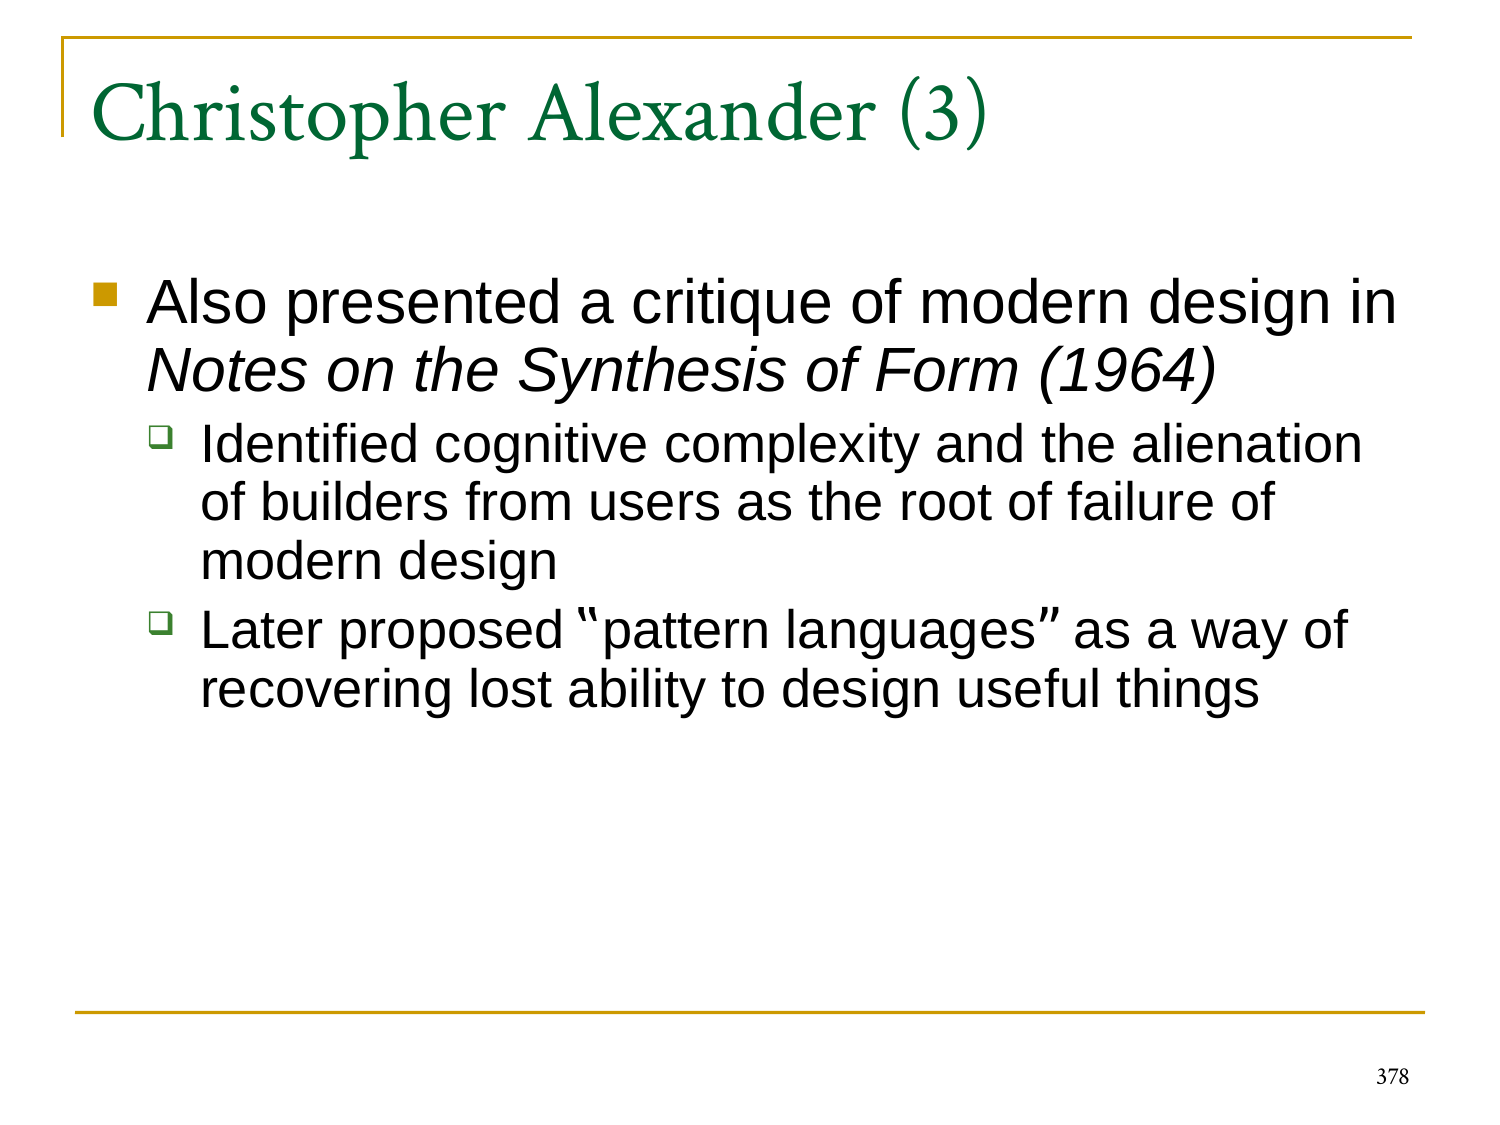

# Christopher Alexander (3)
Also presented a critique of modern design in Notes on the Synthesis of Form (1964)
Identified cognitive complexity and the alienation of builders from users as the root of failure of modern design
Later proposed “pattern languages” as a way of recovering lost ability to design useful things
378